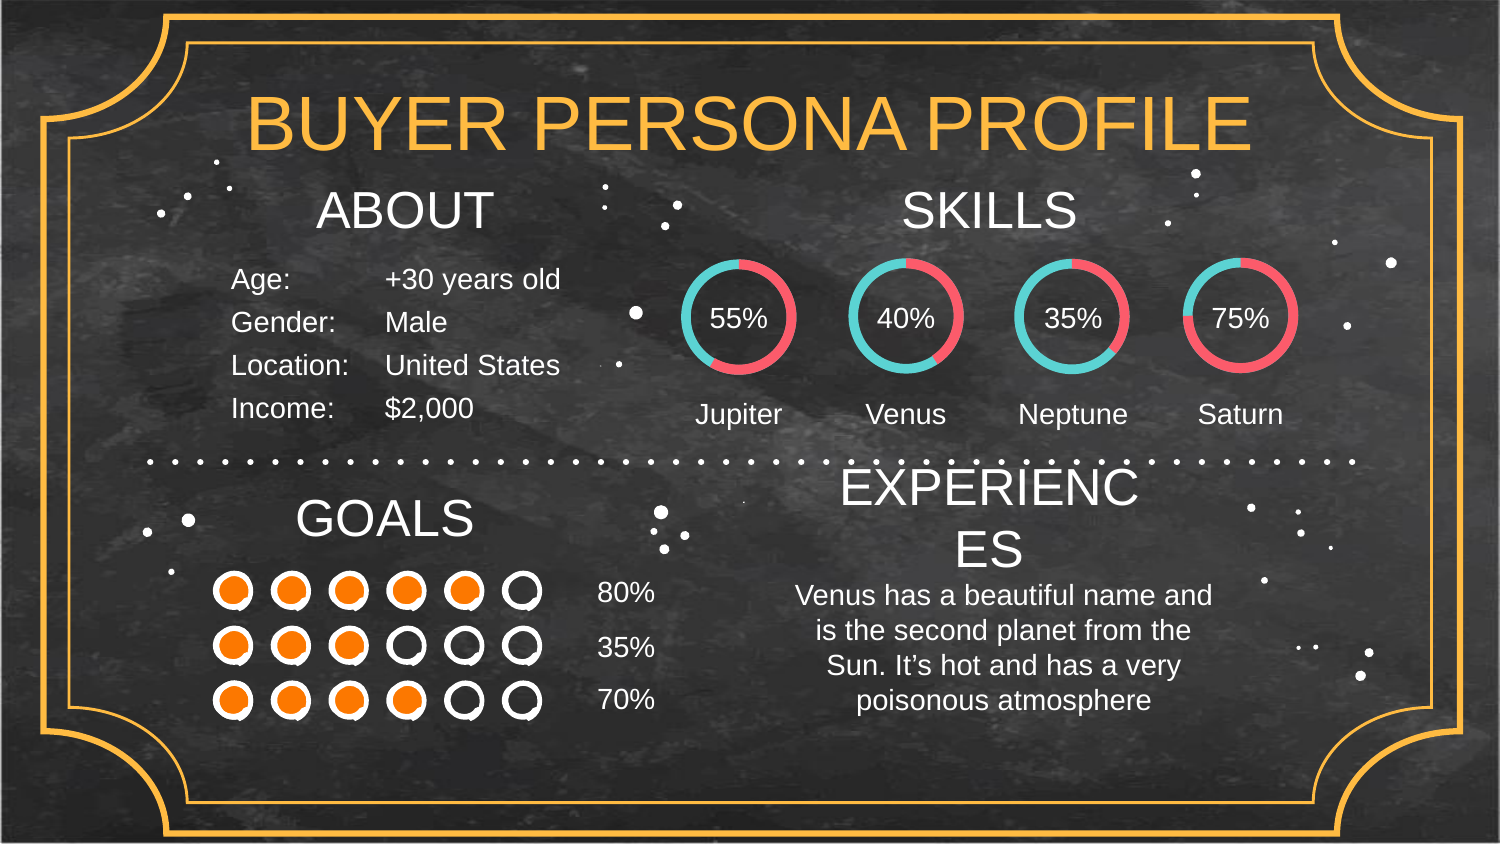

# BUYER PERSONA PROFILE

ABOUT
SKILLS

Age:
+30 years old
55%
40%
35%
75%

Gender:
Male
Location:
United States

Income:
$2,000
Jupiter
Venus
Neptune
Saturn
GOALS
EXPERIENCES

80%
Venus has a beautiful name and is the second planet from the Sun. It’s hot and has a very poisonous atmosphere

35%

70%